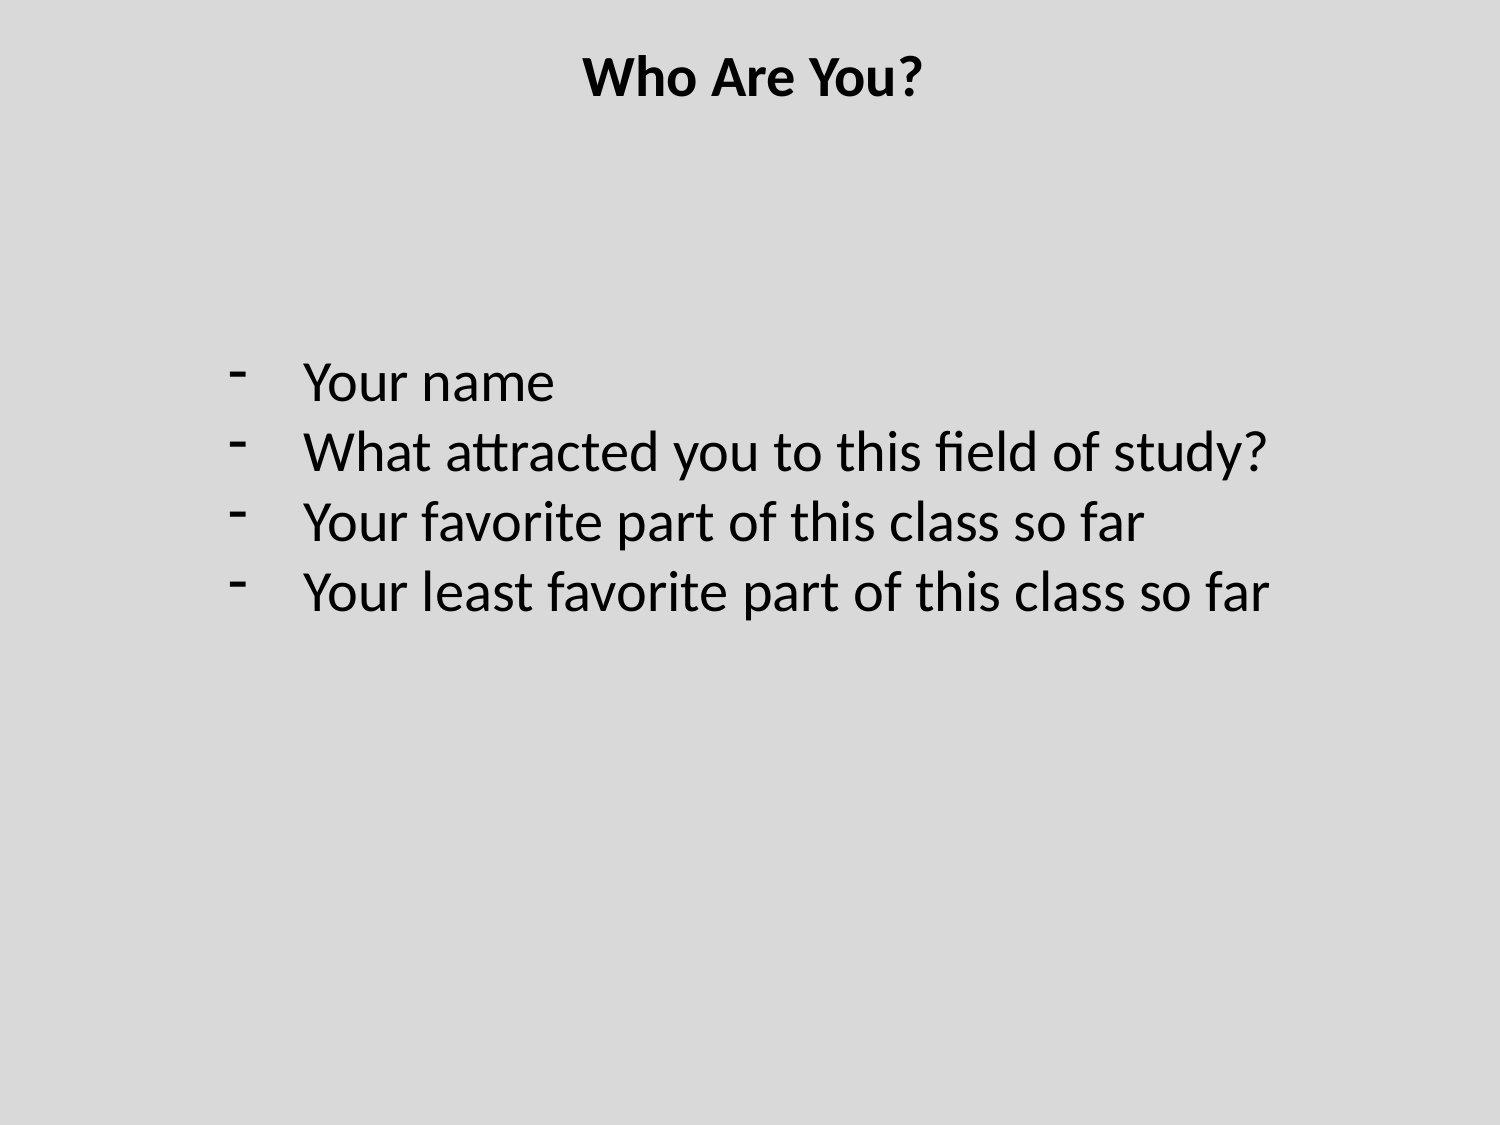

Who Are You?
Your name
What attracted you to this field of study?
Your favorite part of this class so far
Your least favorite part of this class so far